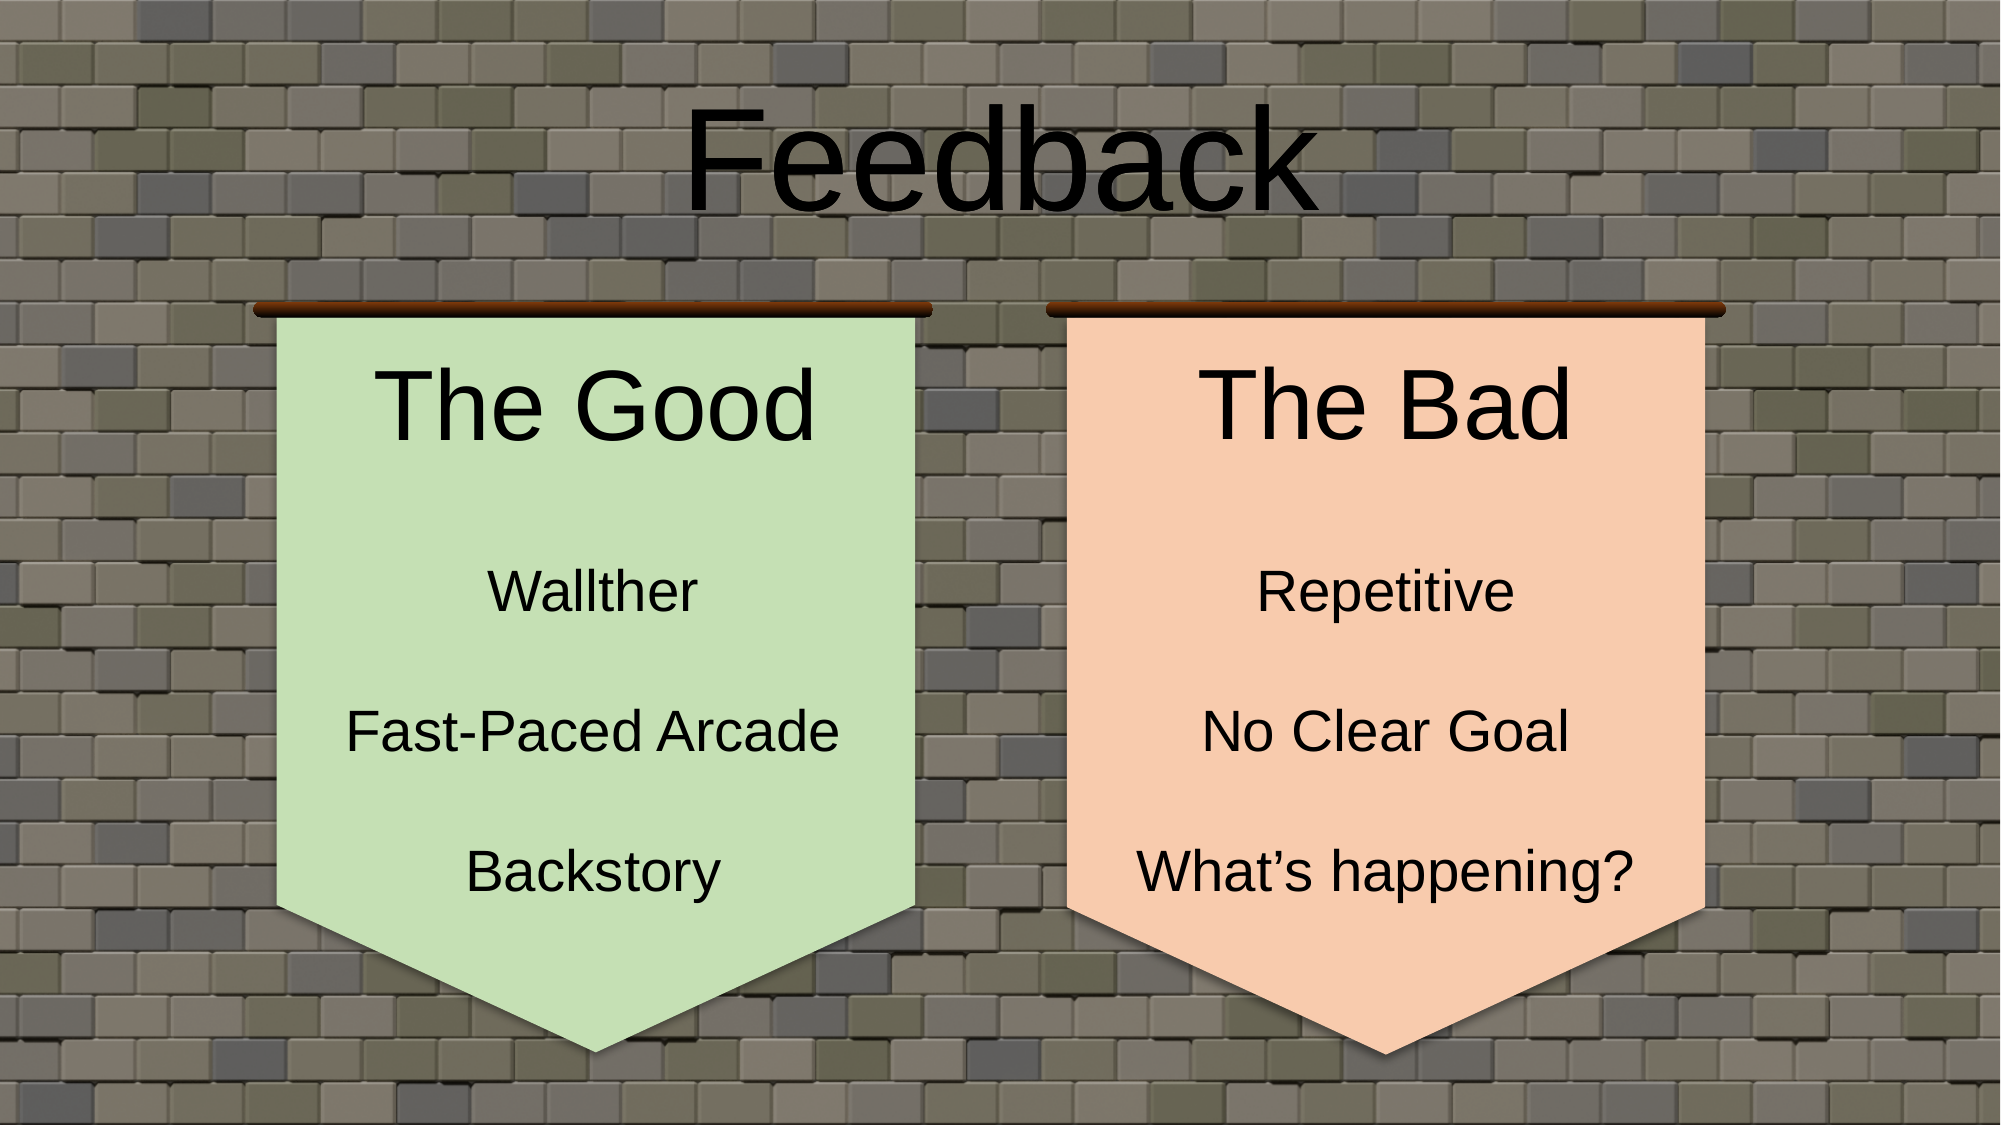

Feedback
Feedback

The Bad
The Good
Wallther
Fast-Paced Arcade
Backstory
Repetitive
No Clear Goal
What’s happening?